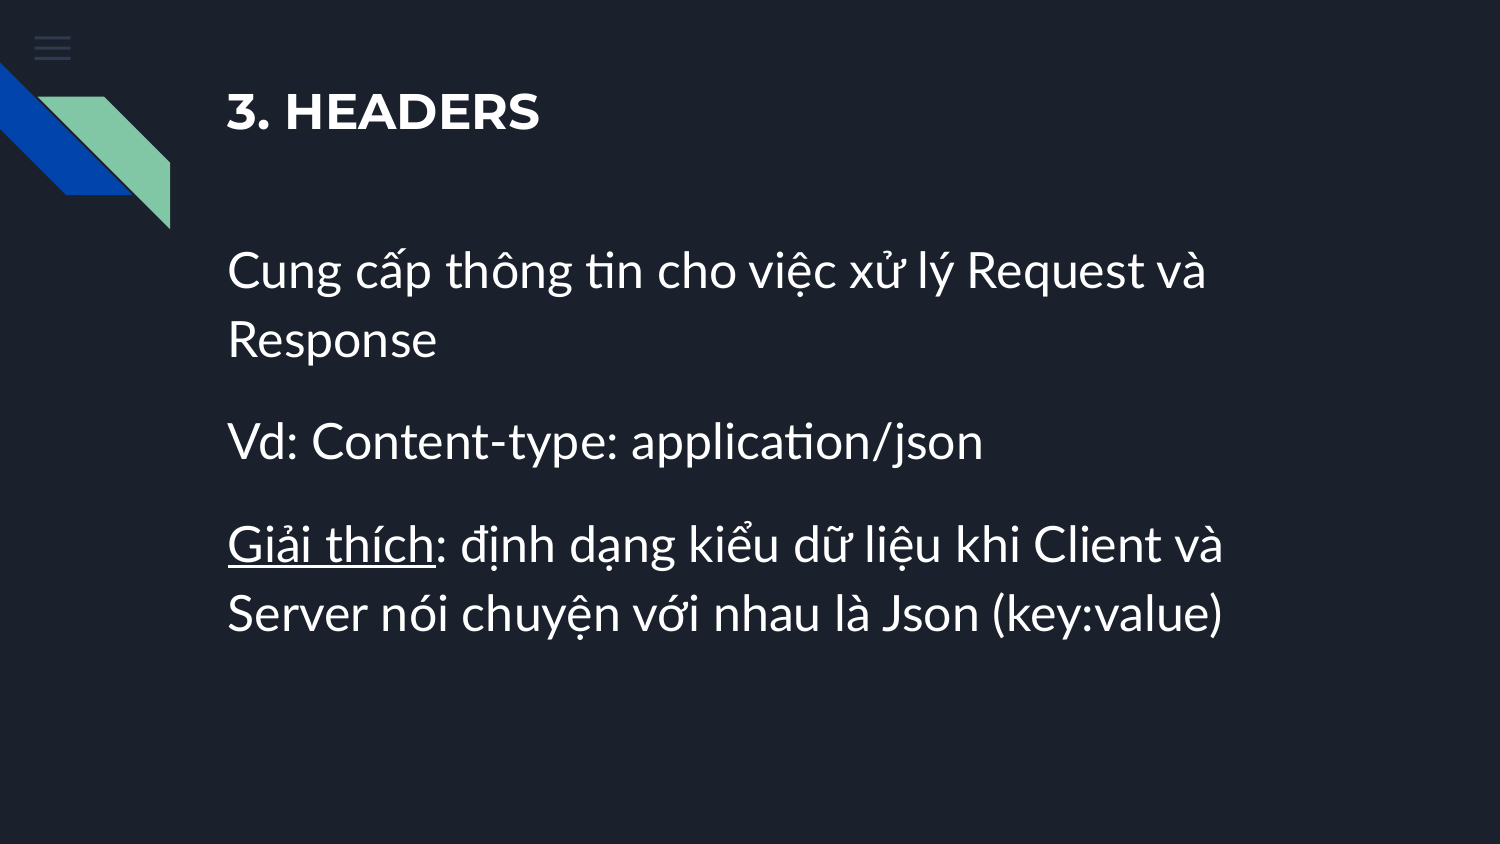

# 3. HEADERS
Cung cấp thông tin cho việc xử lý Request và Response
Vd: Content-type: application/json
Giải thích: định dạng kiểu dữ liệu khi Client và Server nói chuyện với nhau là Json (key:value)